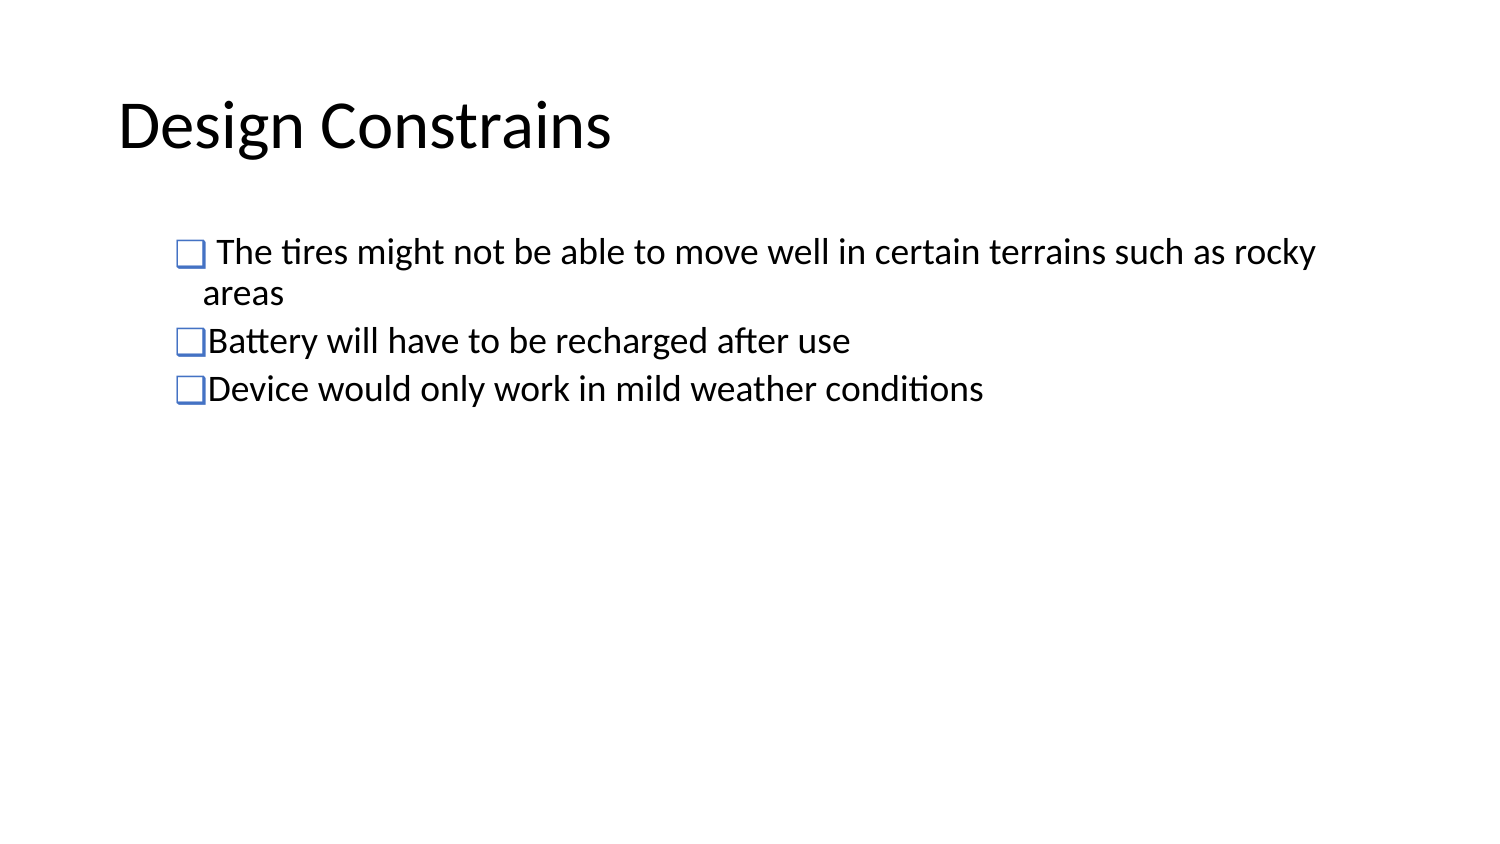

# Design Constrains
 The tires might not be able to move well in certain terrains such as rocky areas
Battery will have to be recharged after use
Device would only work in mild weather conditions